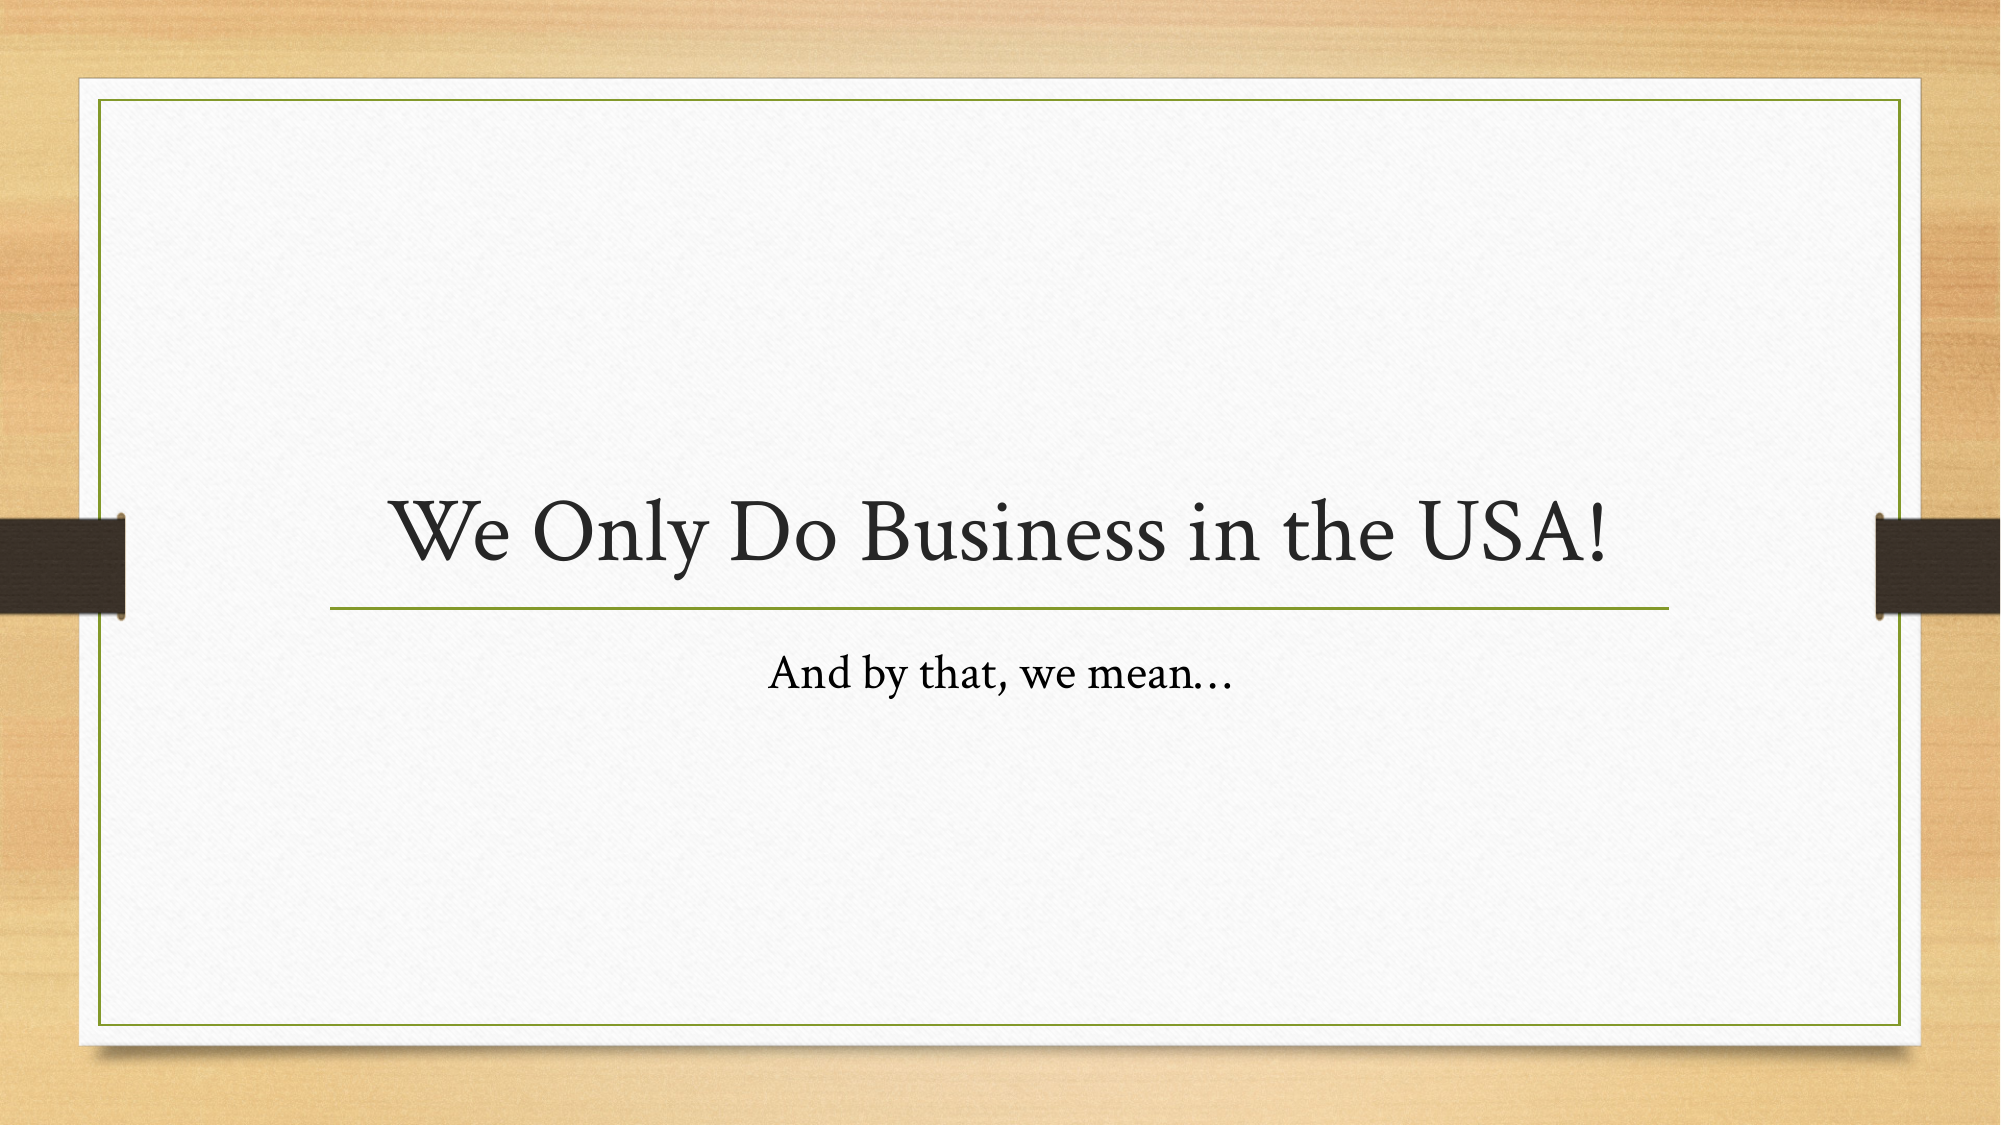

# We Only Do Business in the USA!
And by that, we mean…